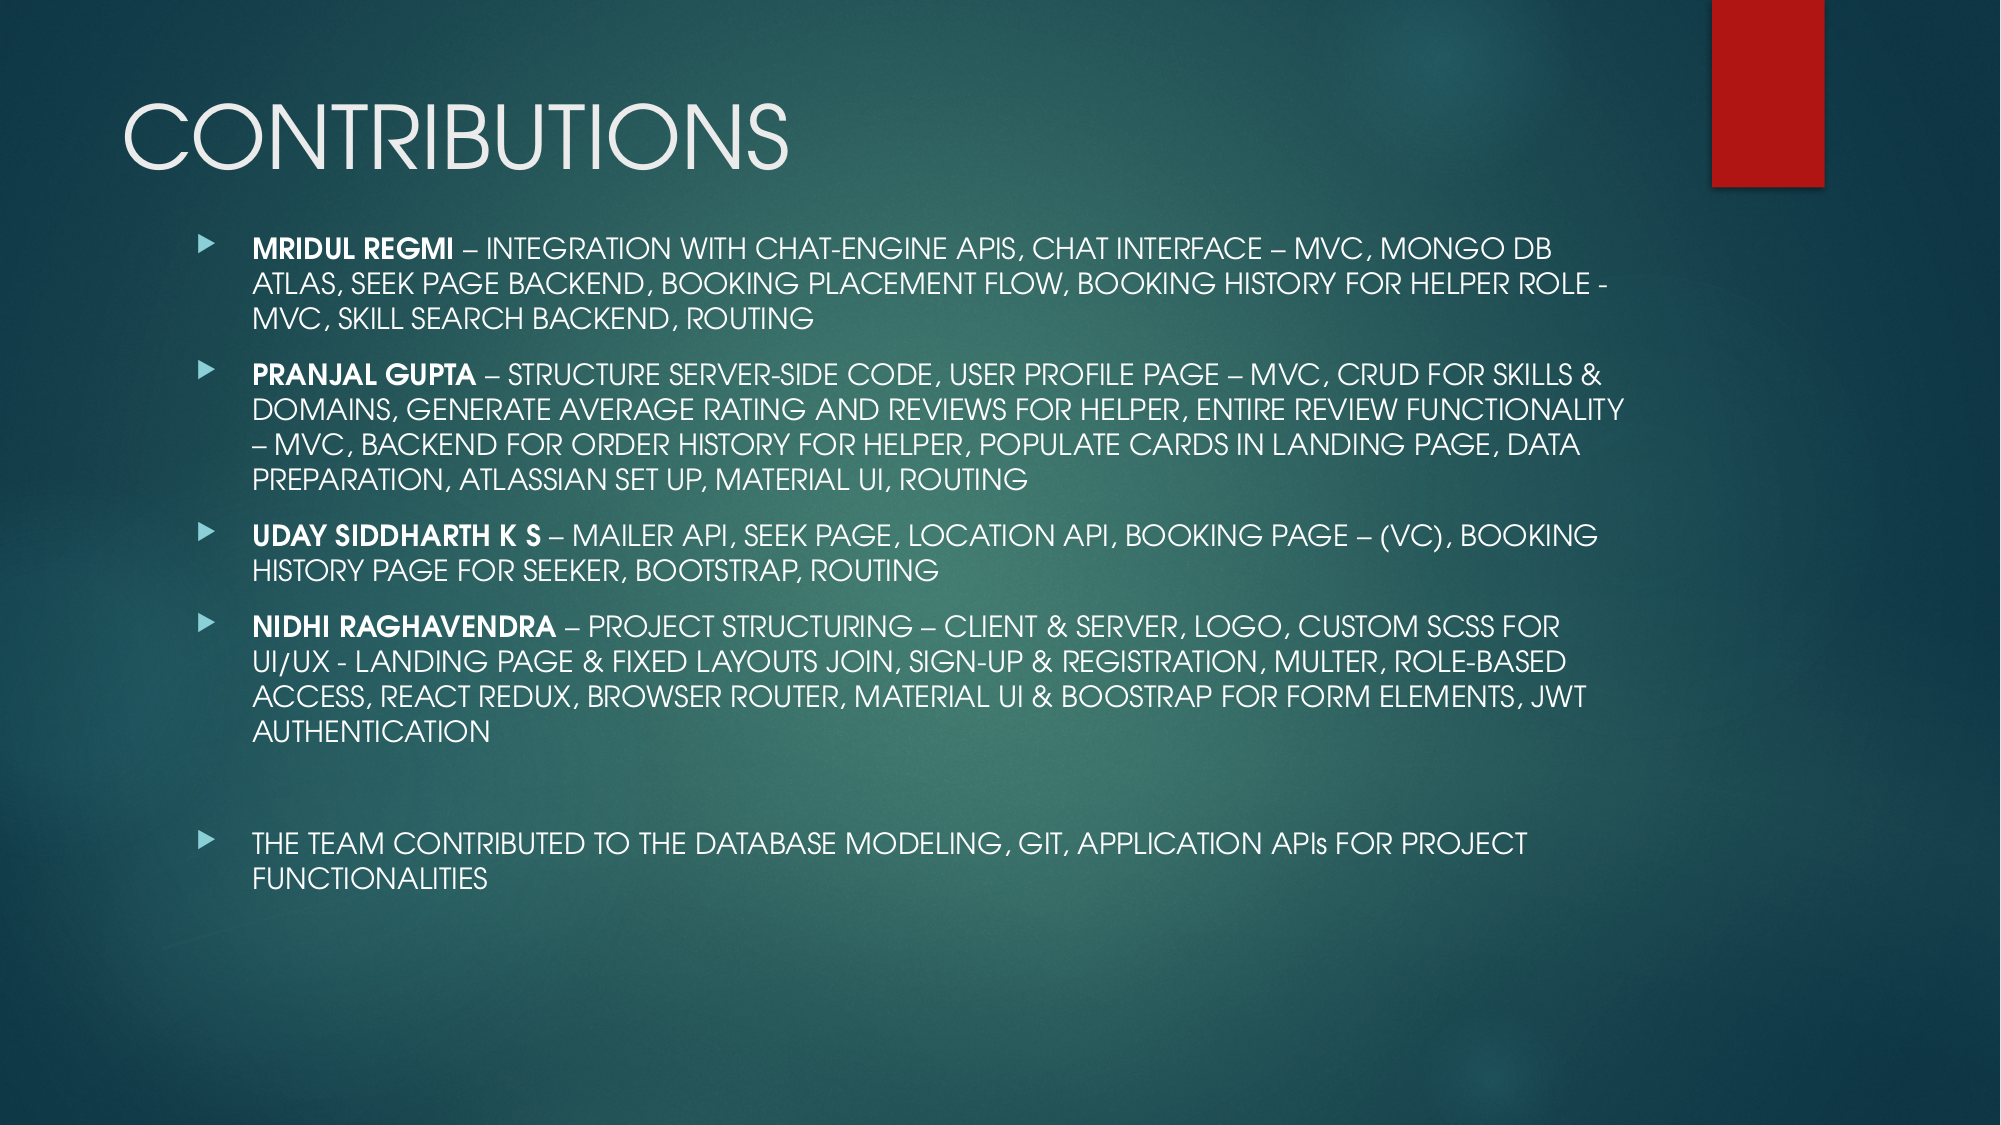

# CONTRIBUTIONS
MRIDUL REGMI – INTEGRATION WITH CHAT-ENGINE APIS, CHAT INTERFACE – MVC, MONGO DB ATLAS, SEEK PAGE BACKEND, BOOKING PLACEMENT FLOW, BOOKING HISTORY FOR HELPER ROLE - MVC, SKILL SEARCH BACKEND, ROUTING
PRANJAL GUPTA – STRUCTURE SERVER-SIDE CODE, USER PROFILE PAGE – MVC, CRUD FOR SKILLS & DOMAINS, GENERATE AVERAGE RATING AND REVIEWS FOR HELPER, ENTIRE REVIEW FUNCTIONALITY – MVC, BACKEND FOR ORDER HISTORY FOR HELPER, POPULATE CARDS IN LANDING PAGE, DATA PREPARATION, ATLASSIAN SET UP, MATERIAL UI, ROUTING
UDAY SIDDHARTH K S – MAILER API, SEEK PAGE, LOCATION API, BOOKING PAGE – (VC), BOOKING HISTORY PAGE FOR SEEKER, BOOTSTRAP, ROUTING
NIDHI RAGHAVENDRA – PROJECT STRUCTURING – CLIENT & SERVER, LOGO, CUSTOM SCSS FOR UI/UX - LANDING PAGE & FIXED LAYOUTS JOIN, SIGN-UP & REGISTRATION, MULTER, ROLE-BASED ACCESS, REACT REDUX, BROWSER ROUTER, MATERIAL UI & BOOSTRAP FOR FORM ELEMENTS, JWT AUTHENTICATION

THE TEAM CONTRIBUTED TO THE DATABASE MODELING, GIT, APPLICATION APIs FOR PROJECT FUNCTIONALITIES